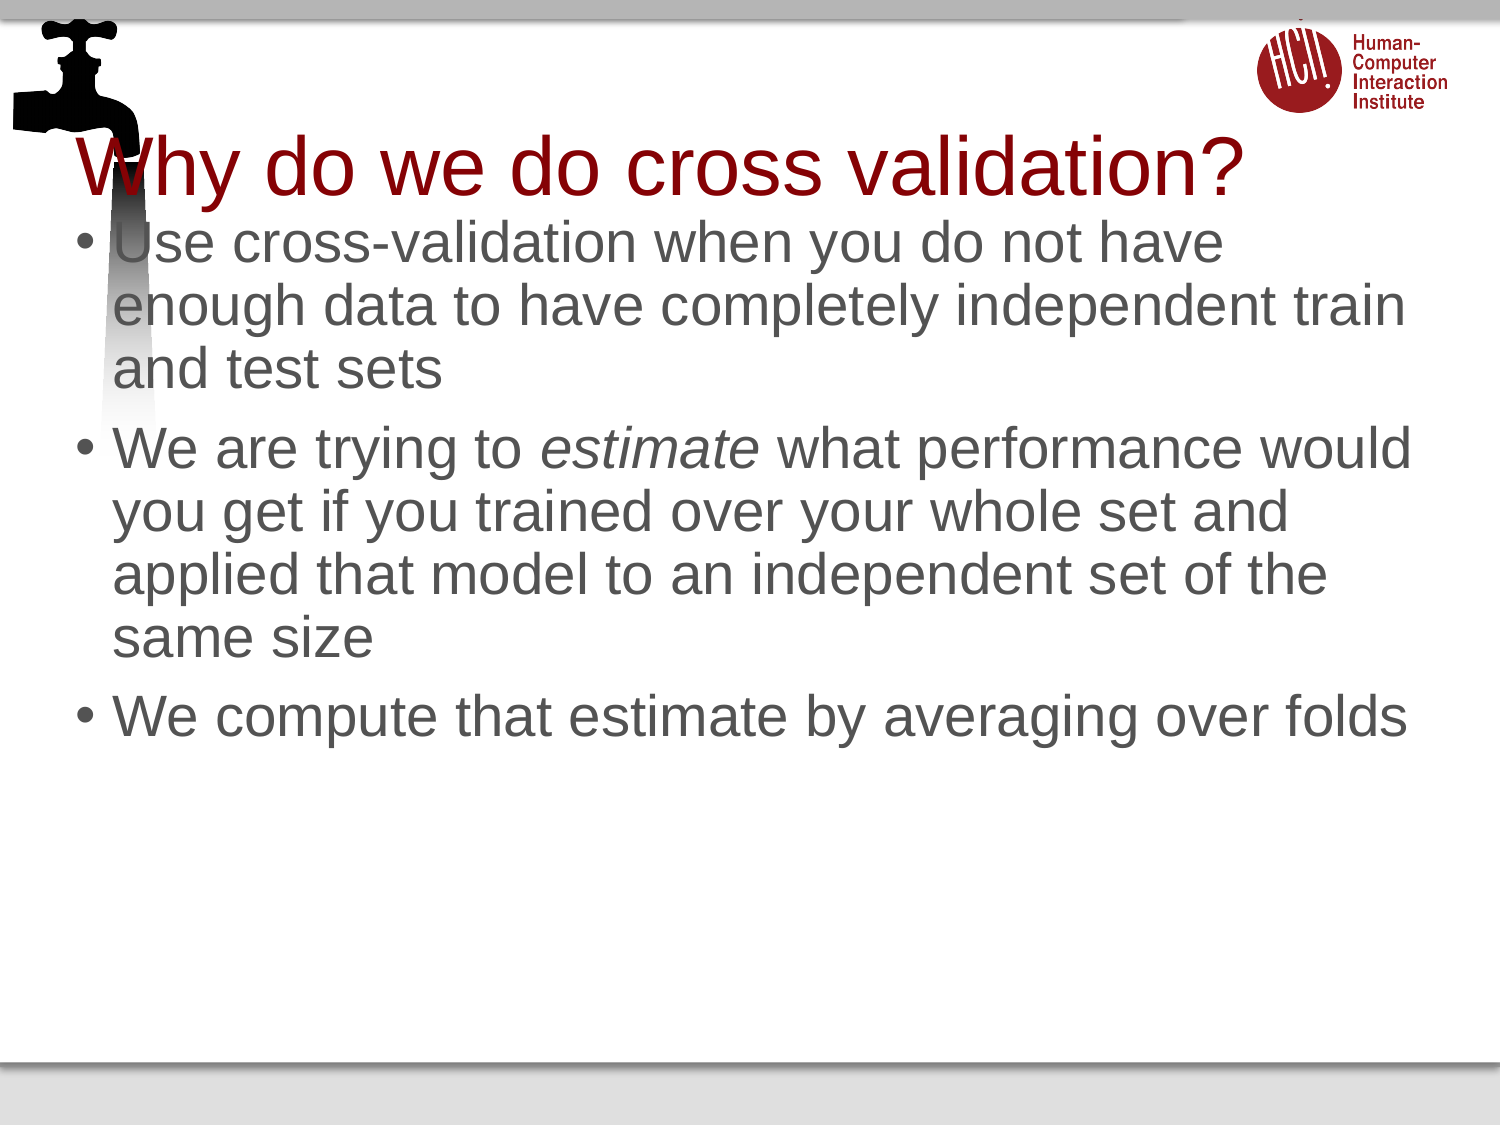

# Why do we do cross validation?
Use cross-validation when you do not have enough data to have completely independent train and test sets
We are trying to estimate what performance would you get if you trained over your whole set and applied that model to an independent set of the same size
We compute that estimate by averaging over folds